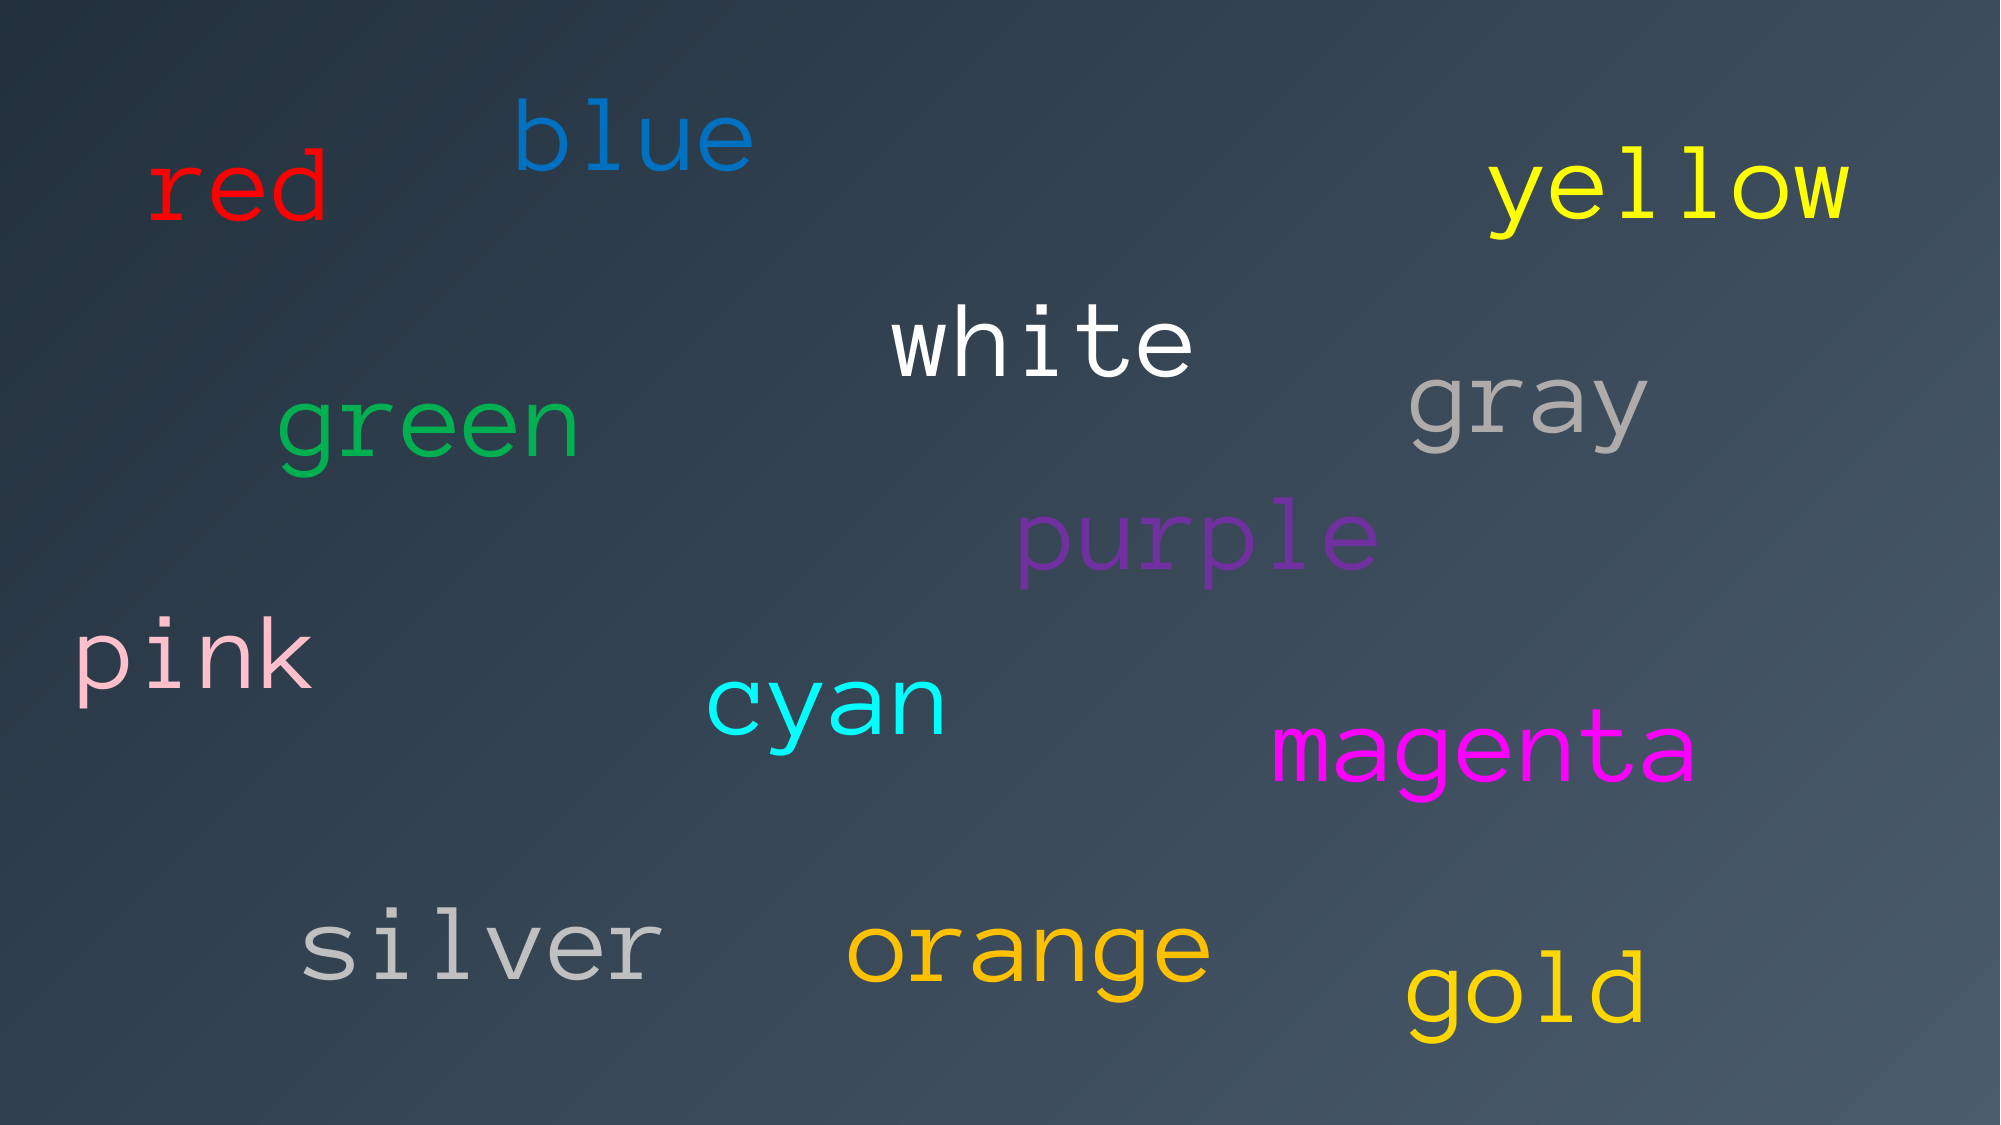

blue
yellow
red
white
gray
green
purple
pink
cyan
magenta
silver
orange
gold